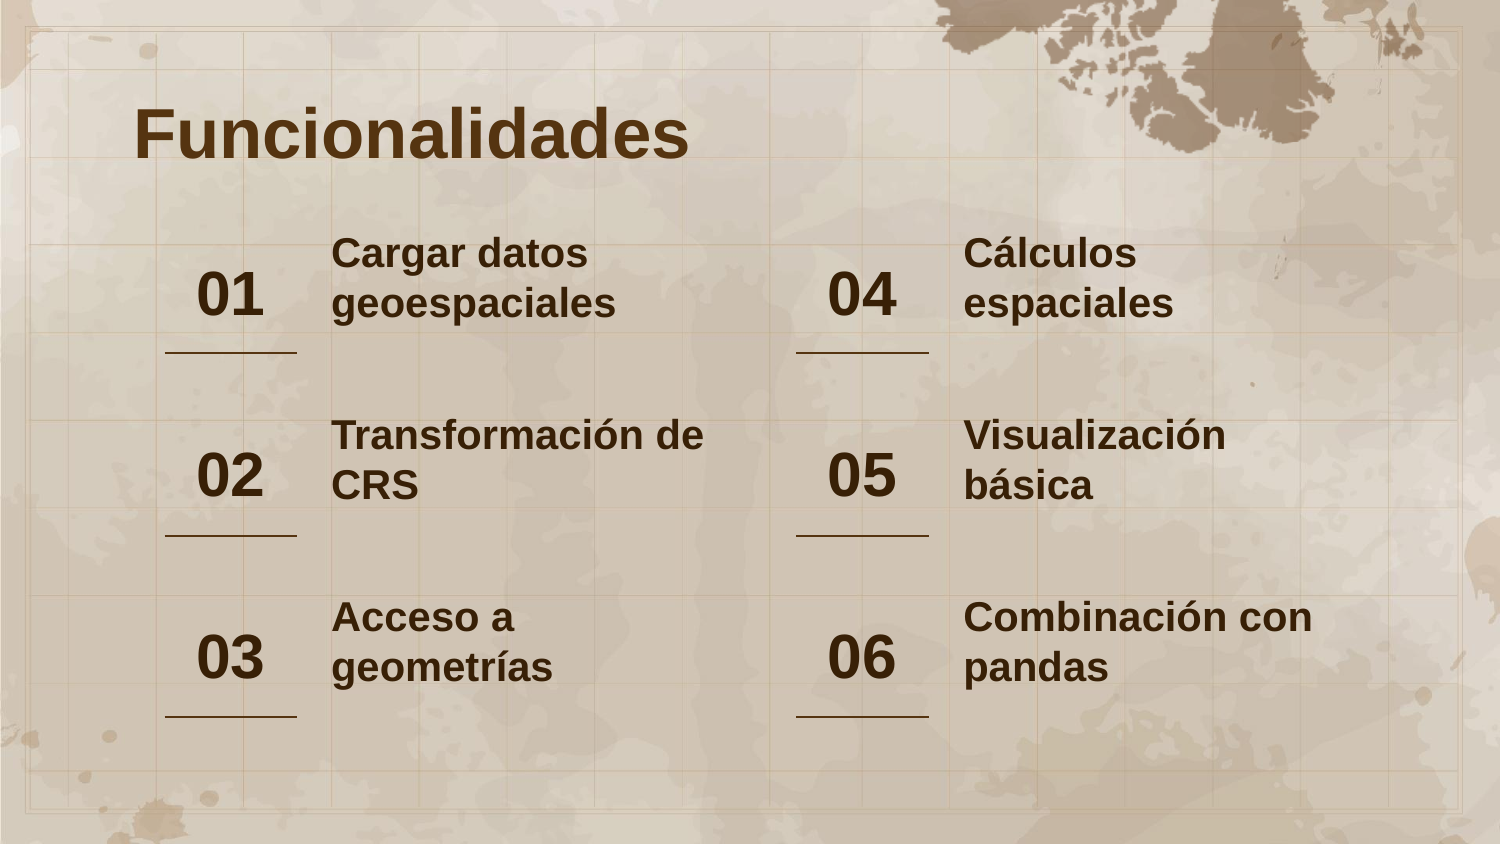

Funcionalidades
# Cargar datos geoespaciales
Cálculos espaciales
01
04
Visualización básica
Transformación de CRS
02
05
Acceso a geometrías

Combinación con pandas
03
06